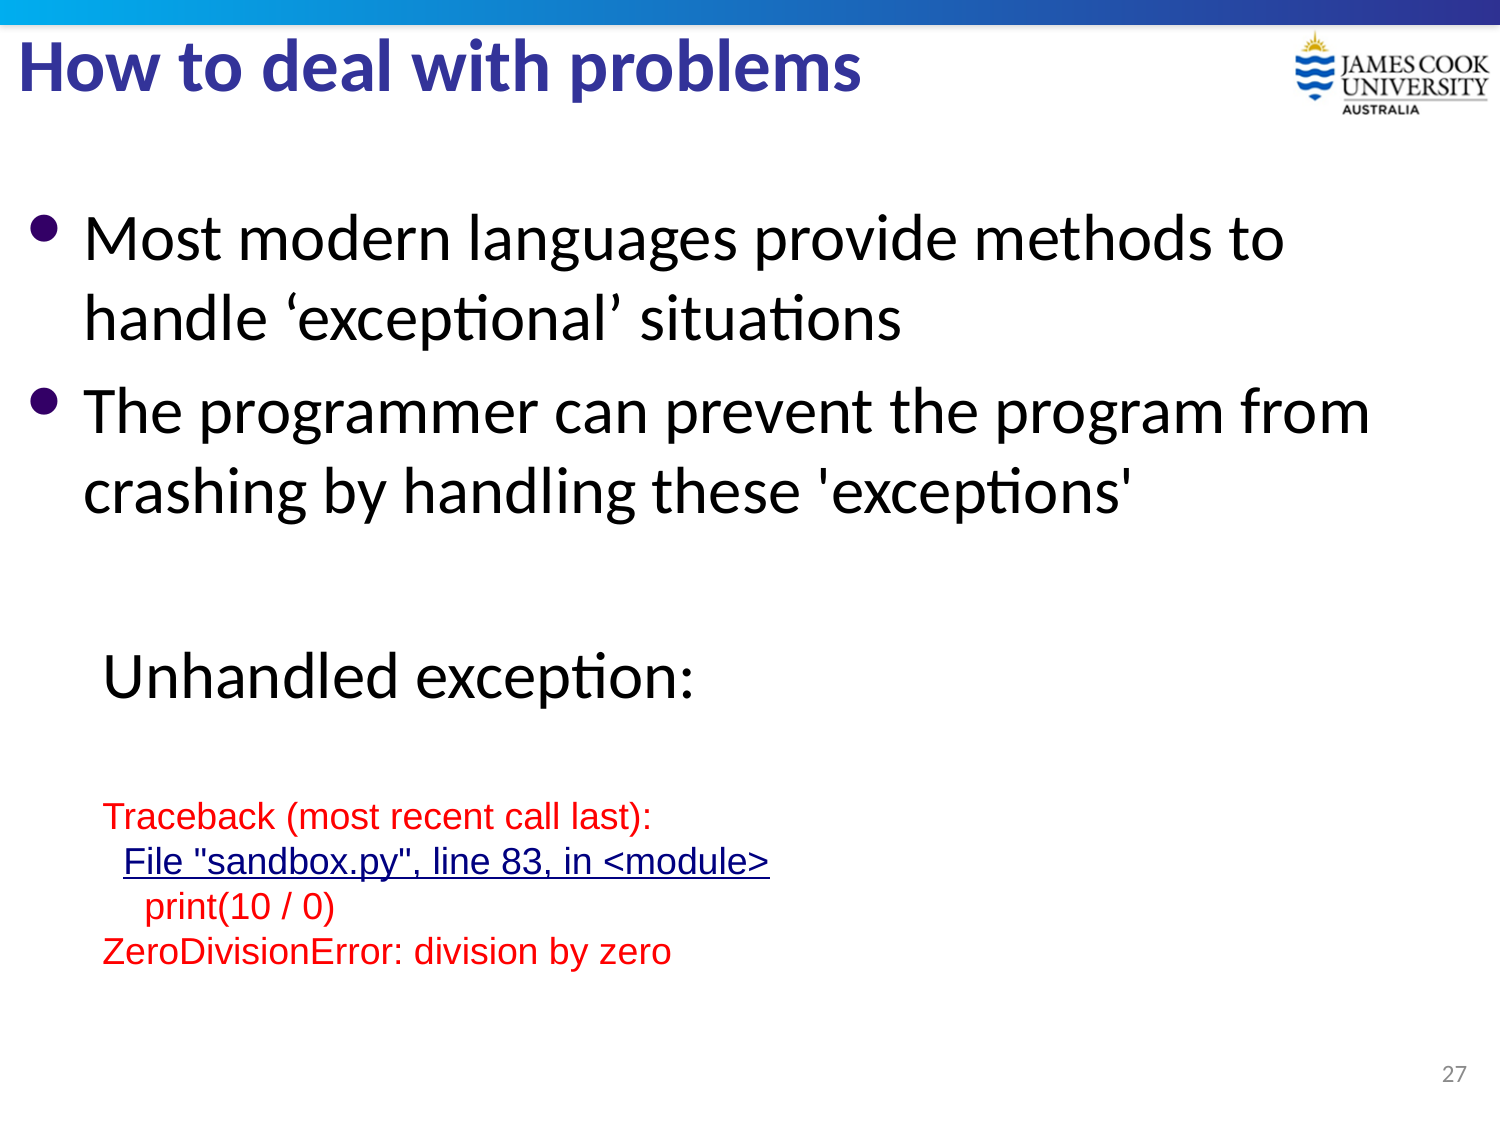

# How to deal with problems
Most modern languages provide methods to handle ‘exceptional’ situations
The programmer can prevent the program from crashing by handling these 'exceptions'
Unhandled exception:

Traceback (most recent call last):
  File "sandbox.py", line 83, in <module>
    print(10 / 0)
ZeroDivisionError: division by zero
27